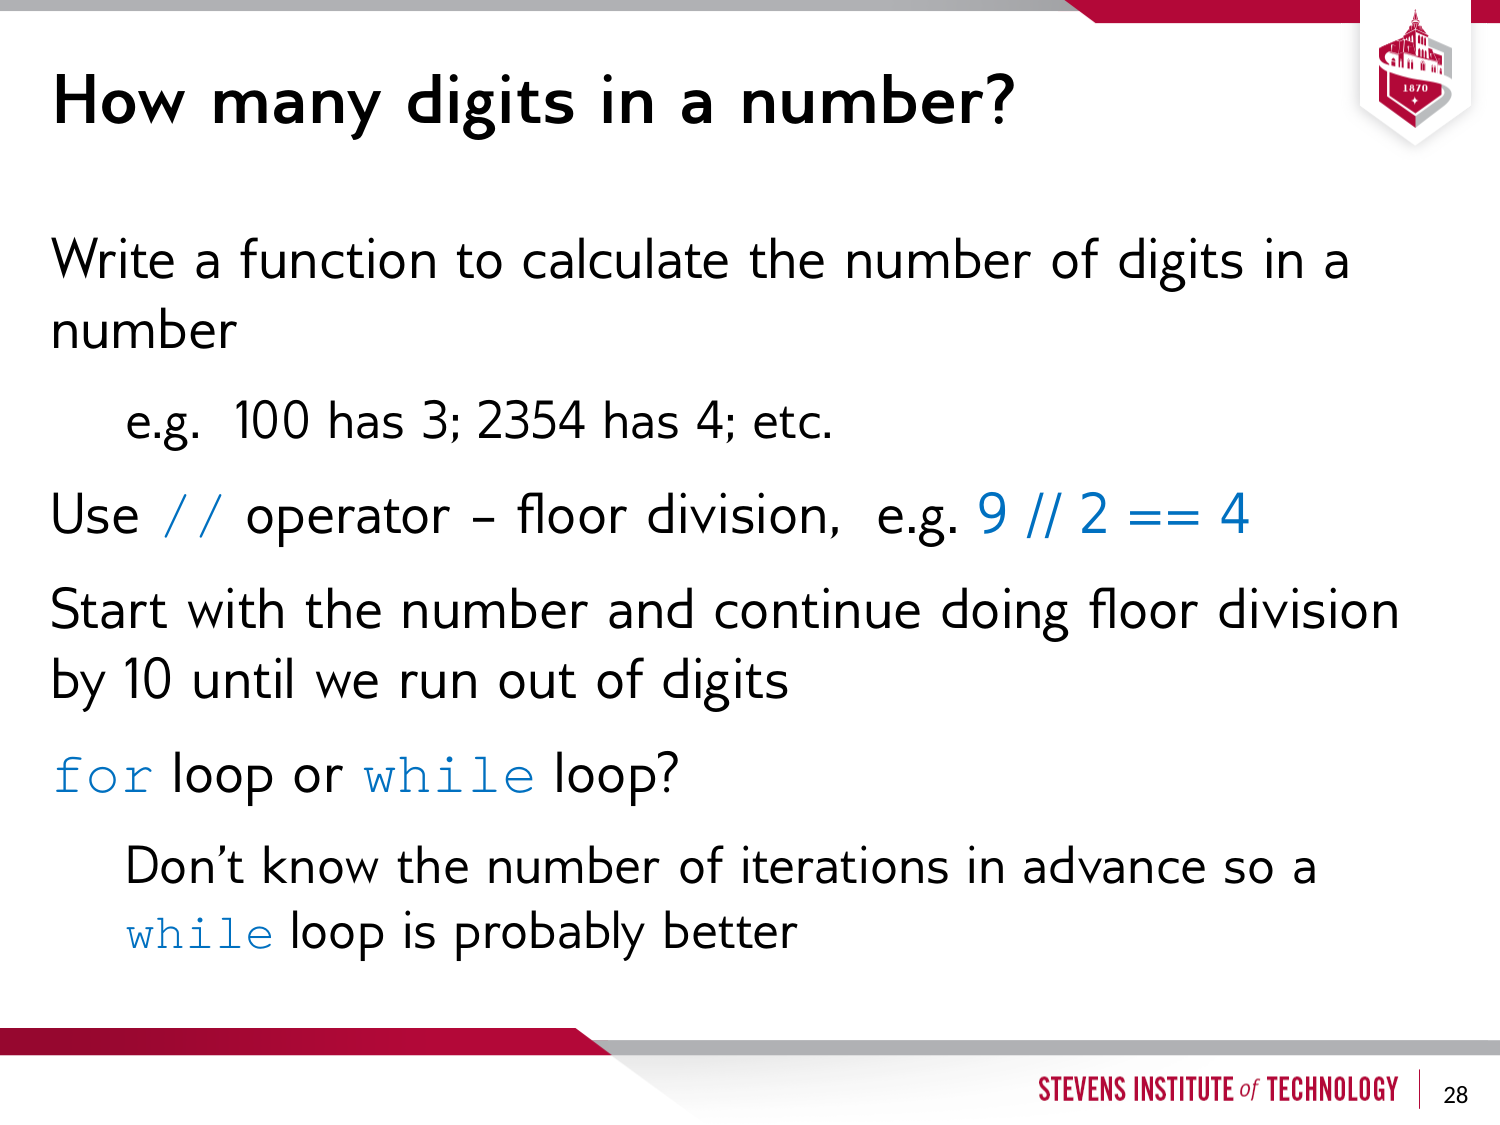

# How many digits in a number?
Write a function to calculate the number of digits in a number
e.g.  100 has 3; 2354 has 4; etc.
Use // operator – floor division,  e.g. 9 // 2 == 4
Start with the number and continue doing floor division by 10 until we run out of digits
for loop or while loop?
Don’t know the number of iterations in advance so a while loop is probably better

28